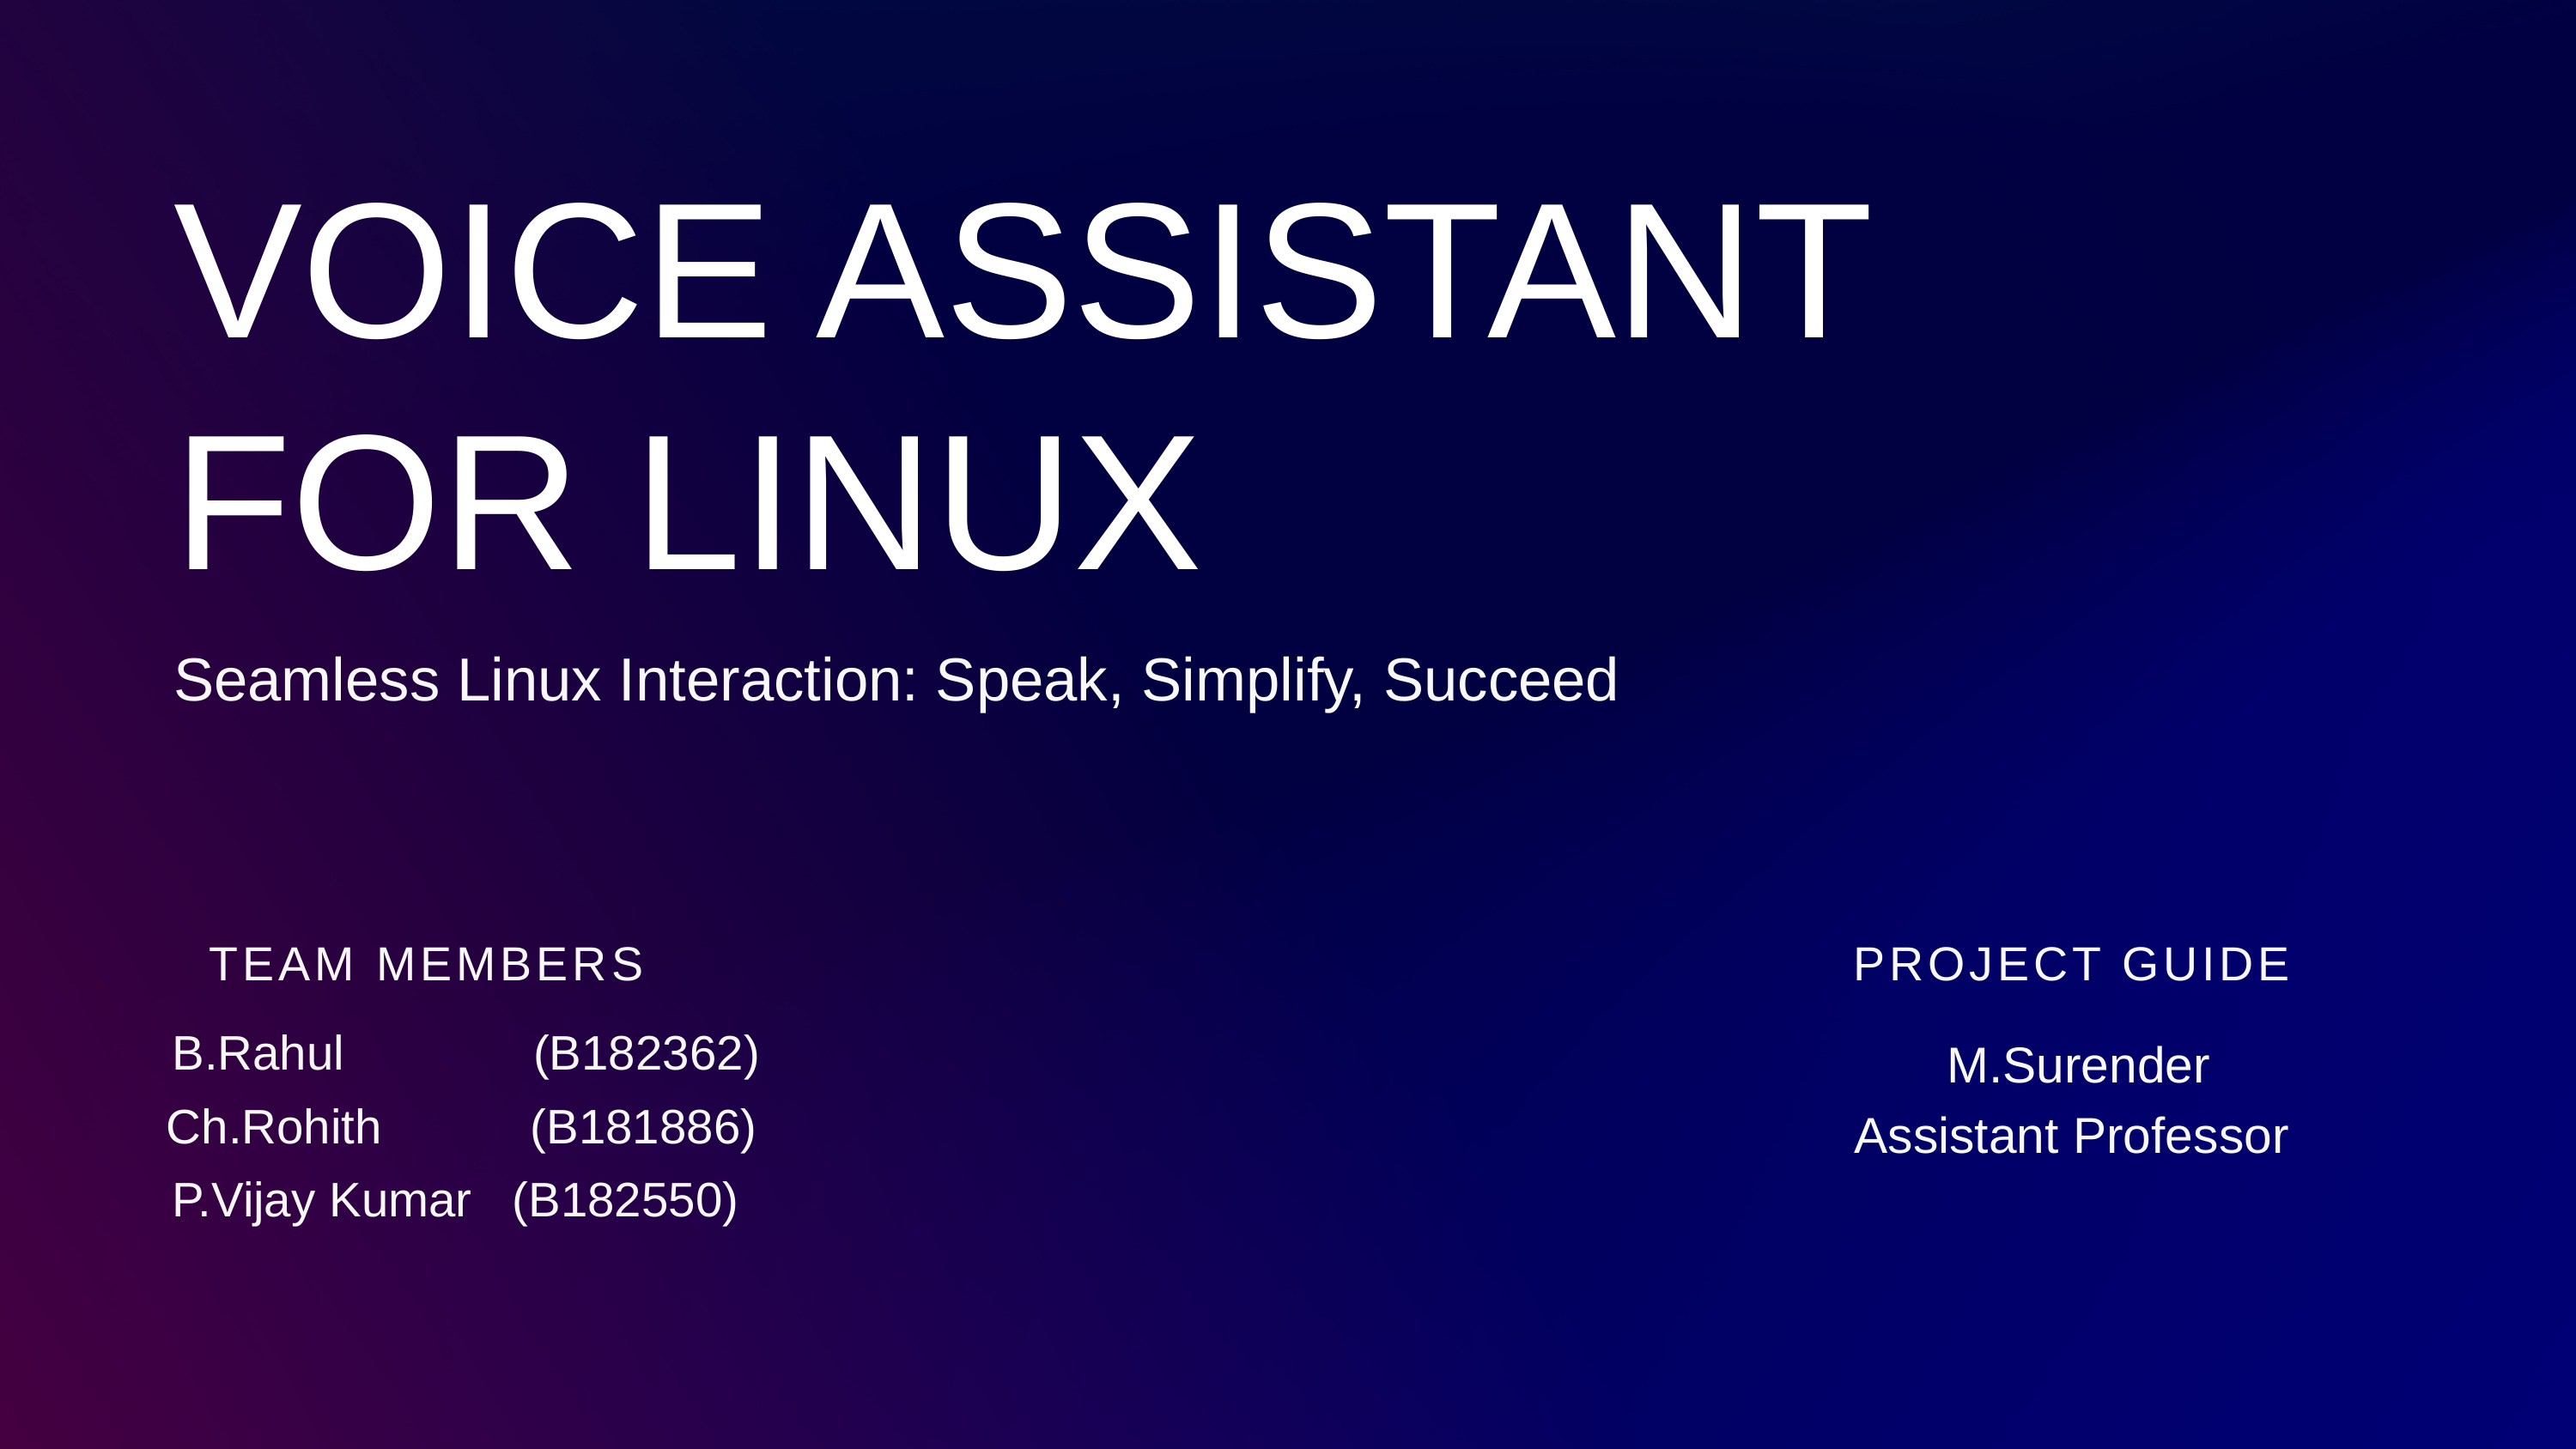

VOICE ASSISTANT FOR LINUX
Seamless Linux Interaction: Speak, Simplify, Succeed
TEAM MEMBERS
PROJECT GUIDE
 B.Rahul              (B182362)
 M.Surender
Assistant Professor
 Ch.Rohith           (B181886)
  P.Vijay Kumar   (B182550)